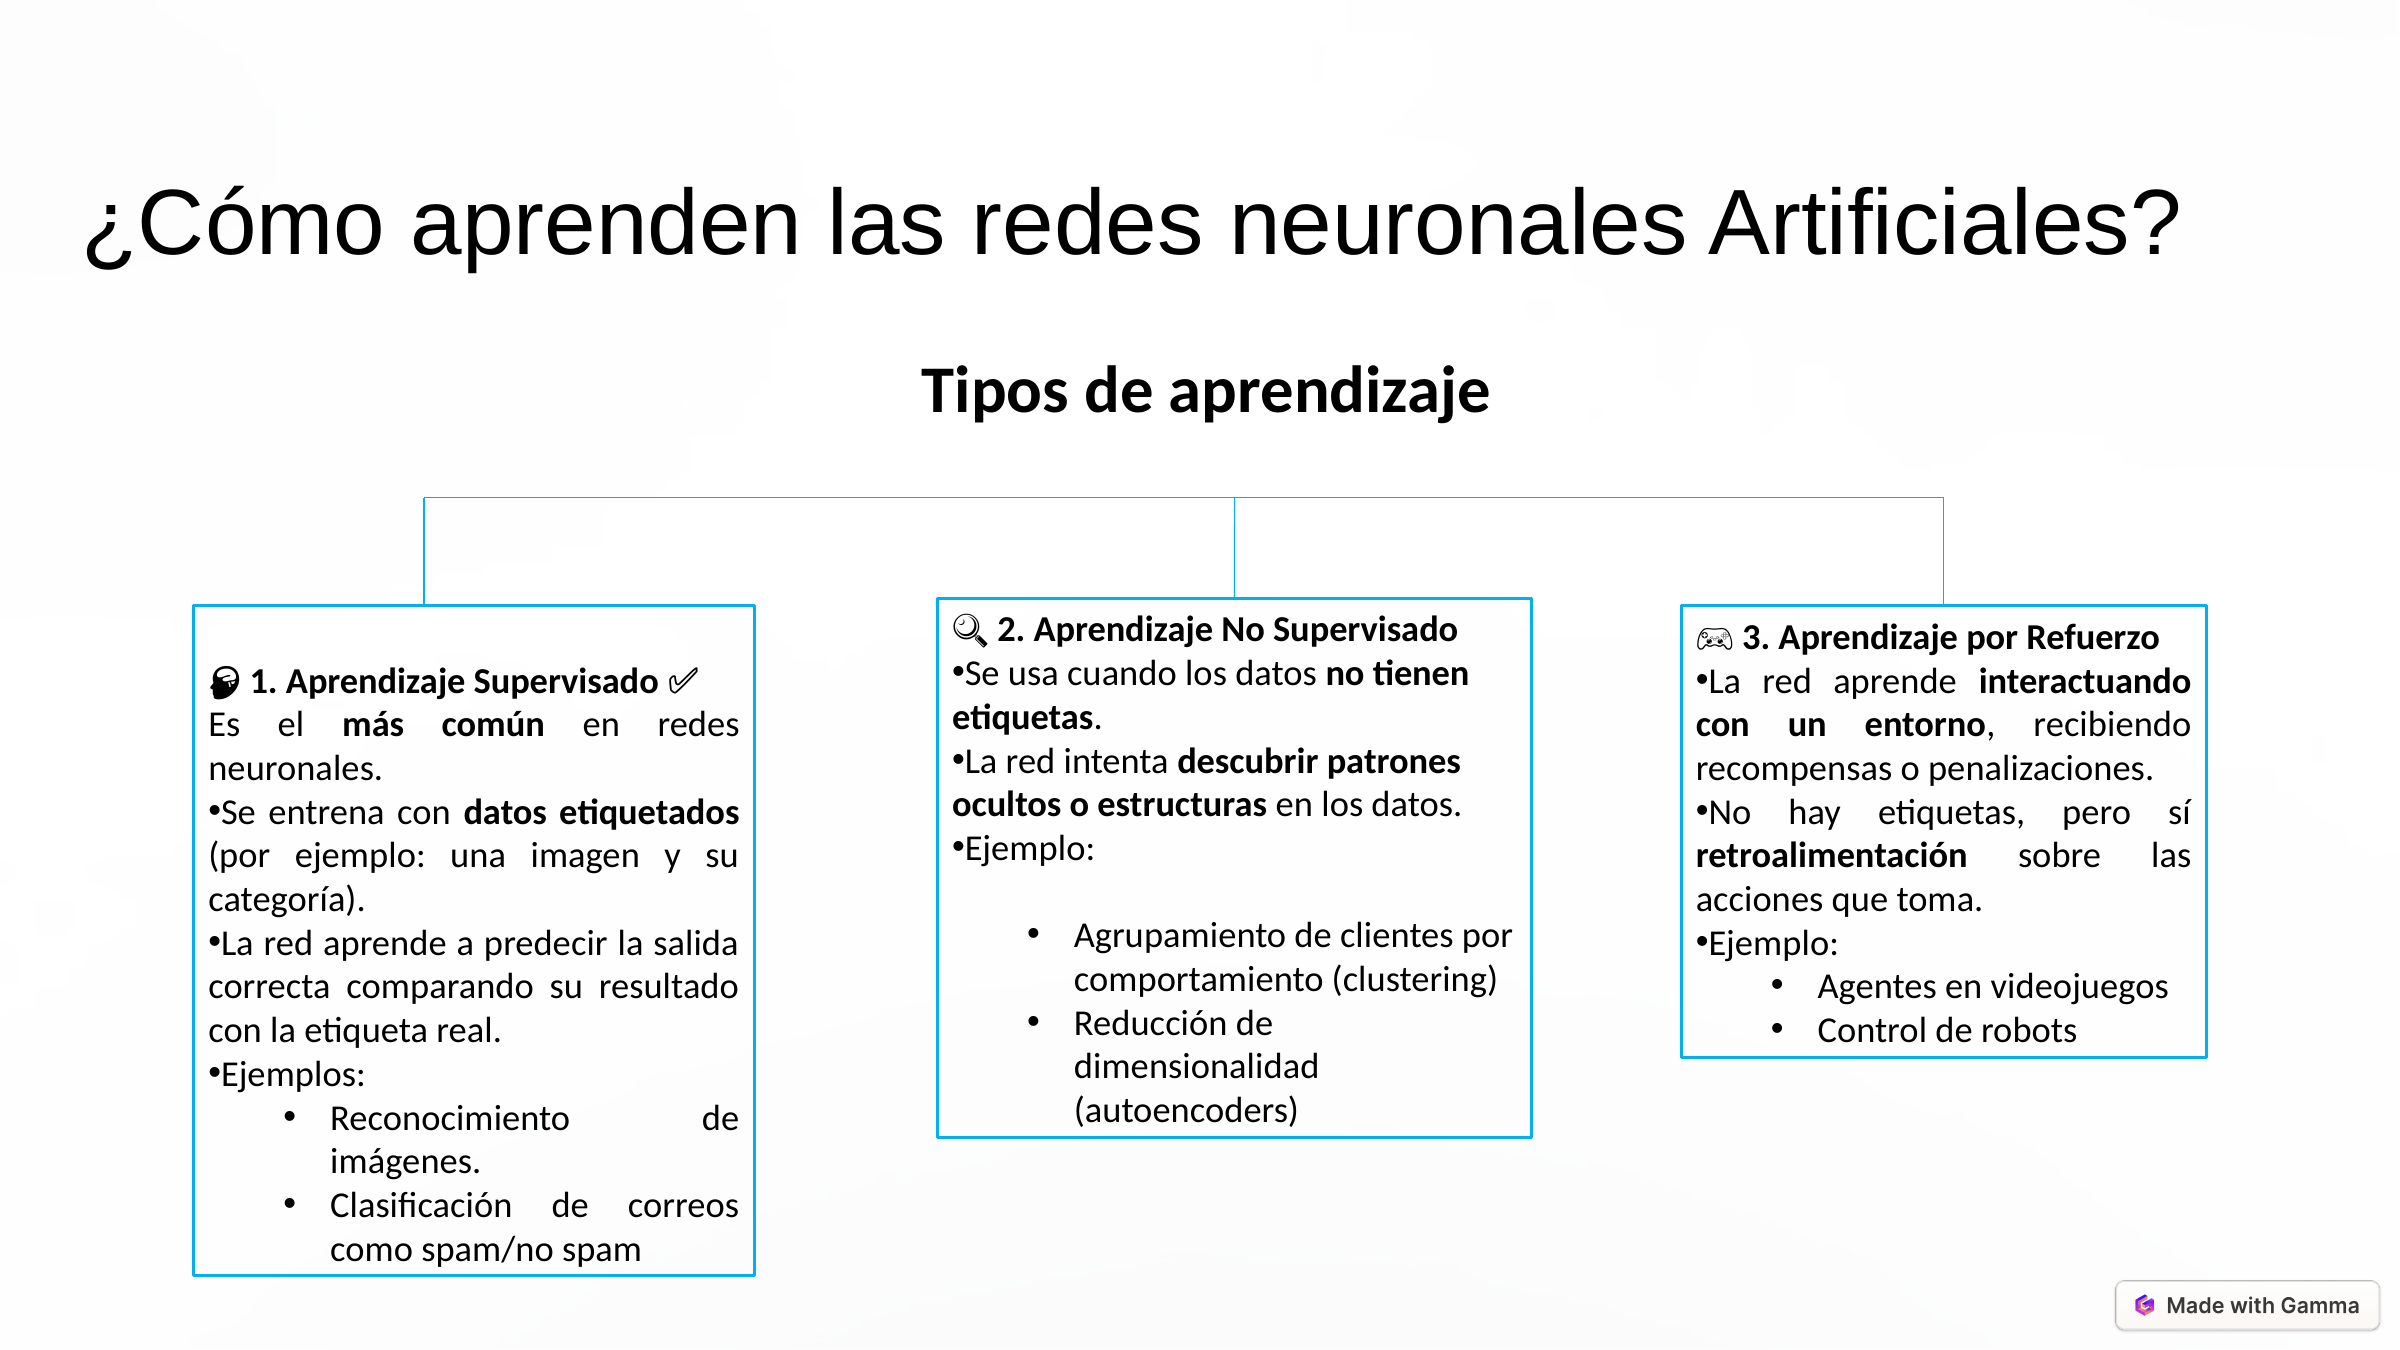

¿Cómo aprenden las redes neuronales Artificiales?

Tipos de aprendizaje
🔍 2. Aprendizaje No Supervisado
Se usa cuando los datos no tienen etiquetas.
La red intenta descubrir patrones ocultos o estructuras en los datos.
Ejemplo:

Agrupamiento de clientes por comportamiento (clustering)
Reducción de dimensionalidad (autoencoders)

🧠 1. Aprendizaje Supervisado ✅
Es el más común en redes neuronales.
Se entrena con datos etiquetados (por ejemplo: una imagen y su categoría).
La red aprende a predecir la salida correcta comparando su resultado con la etiqueta real.
Ejemplos:
Reconocimiento de imágenes.
Clasificación de correos como spam/no spam
🎮 3. Aprendizaje por Refuerzo
La red aprende interactuando con un entorno, recibiendo recompensas o penalizaciones.
No hay etiquetas, pero sí retroalimentación sobre las acciones que toma.
Ejemplo:
Agentes en videojuegos
Control de robots